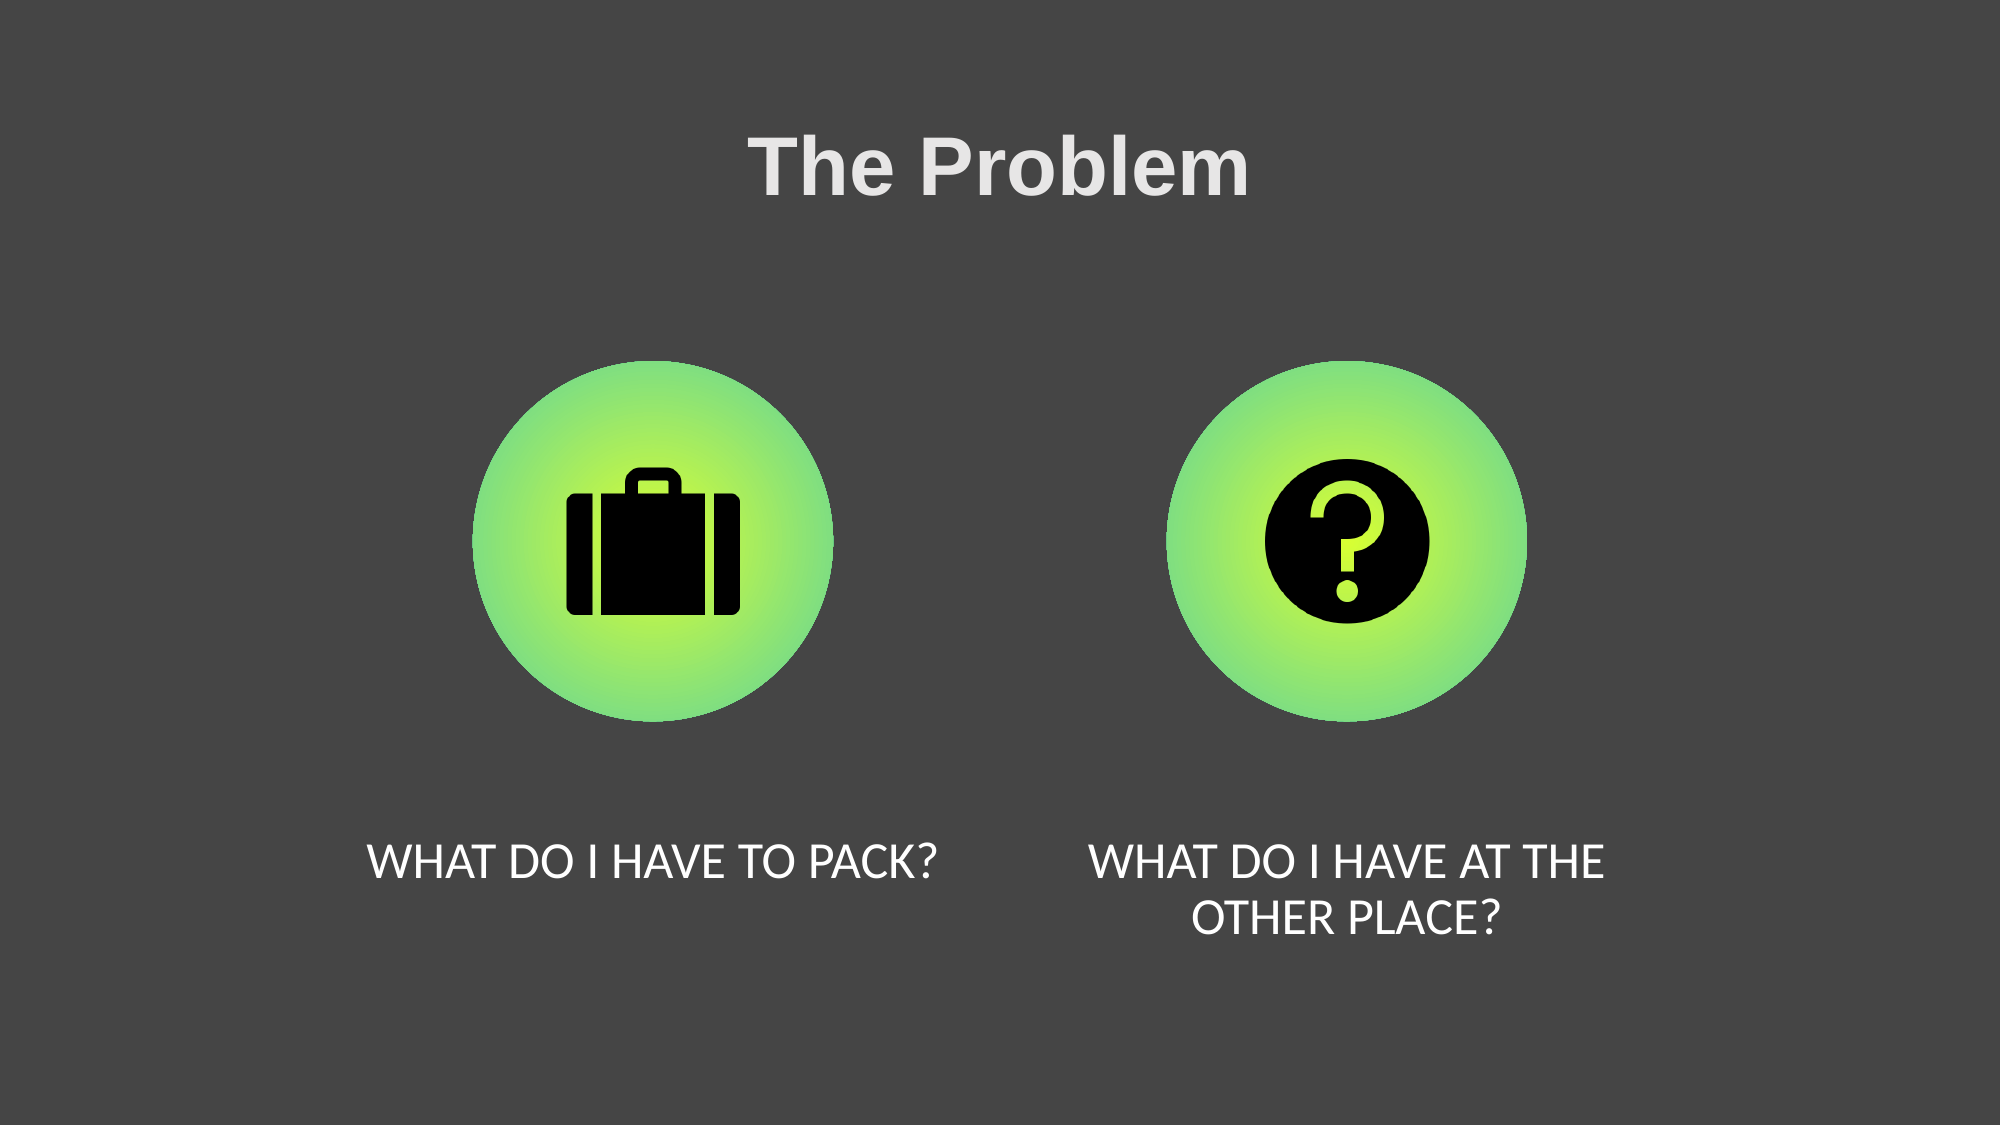

# The Problem
What do I have to pack?
What do I have at the other place?